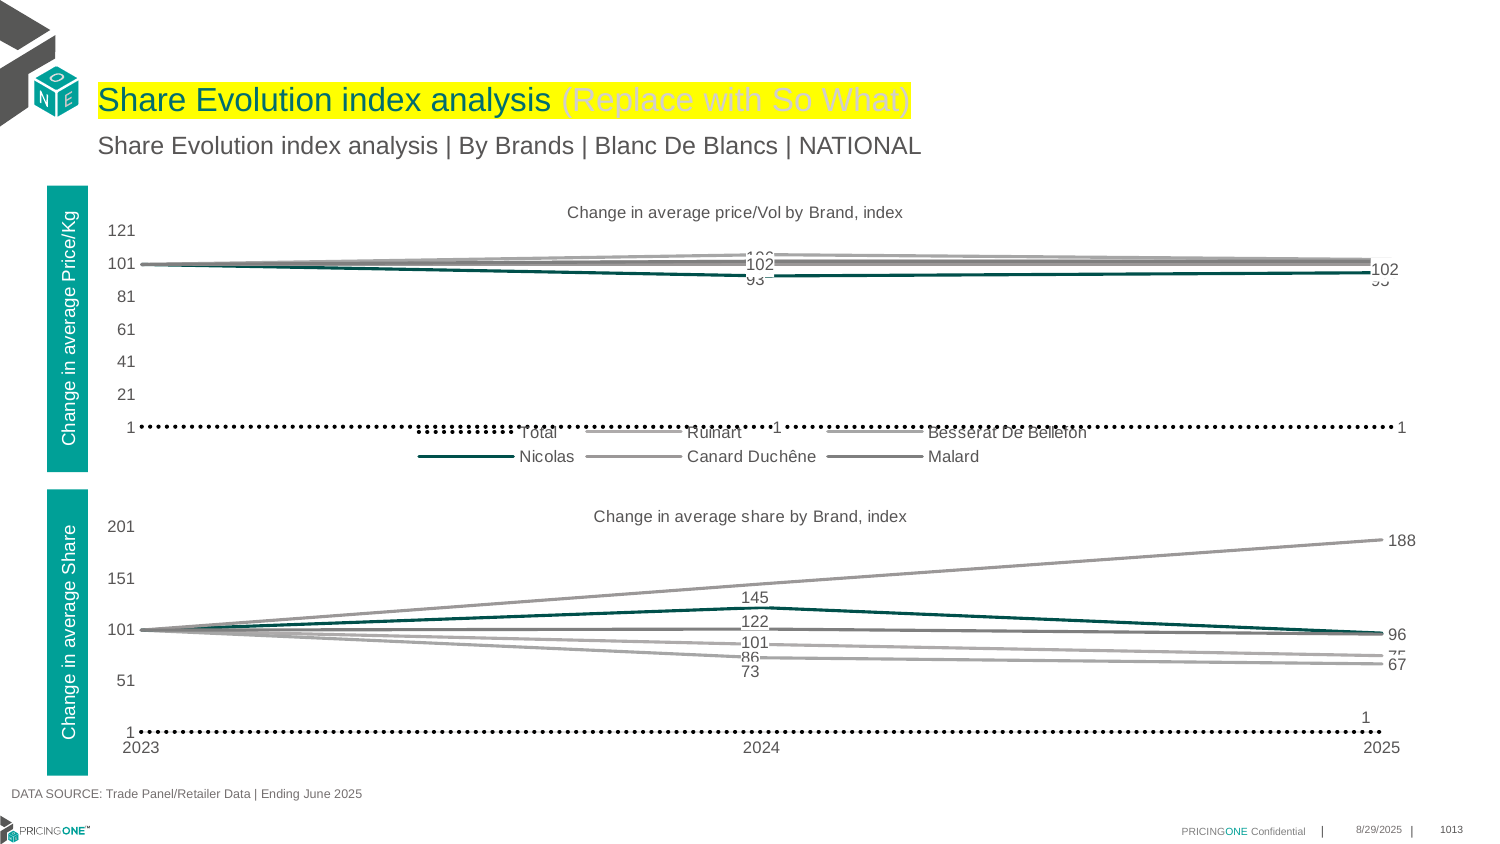

# Share Evolution index analysis (Replace with So What)
Share Evolution index analysis | By Brands | Blanc De Blancs | NATIONAL

### Chart: Change in average price/Vol by Brand, index

| Category | Total | Ruinart | Besserat De Bellefon | Nicolas | Canard Duchêne | Malard |
|---|---|---|---|---|---|---|
| 2023 | 1.0 | 100.0 | 100.0 | 100.0 | 100.0 | 100.0 |
| 2024 | 0.902376172508256 | 102.0 | 106.0 | 93.0 | 100.0 | 102.0 |
| 2025 | 0.8254969925187224 | 102.0 | 103.0 | 95.0 | 100.0 | 102.0 |
Change in average Price/Kg

### Chart: Change in average share by Brand, index

| Category | Total | Ruinart | Besserat De Bellefon | Nicolas | Canard Duchêne | Malard |
|---|---|---|---|---|---|---|
| 2023 | 1.0 | 100.0 | 100.0 | 100.0 | 100.0 | 100.0 |
| 2024 | 1.0 | 86.0 | 73.0 | 122.0 | 145.0 | 101.0 |
| 2025 | 1.0 | 75.0 | 67.0 | 97.0 | 188.0 | 96.0 |
Change in average Share
DATA SOURCE: Trade Panel/Retailer Data | Ending June 2025

8/29/2025
1013